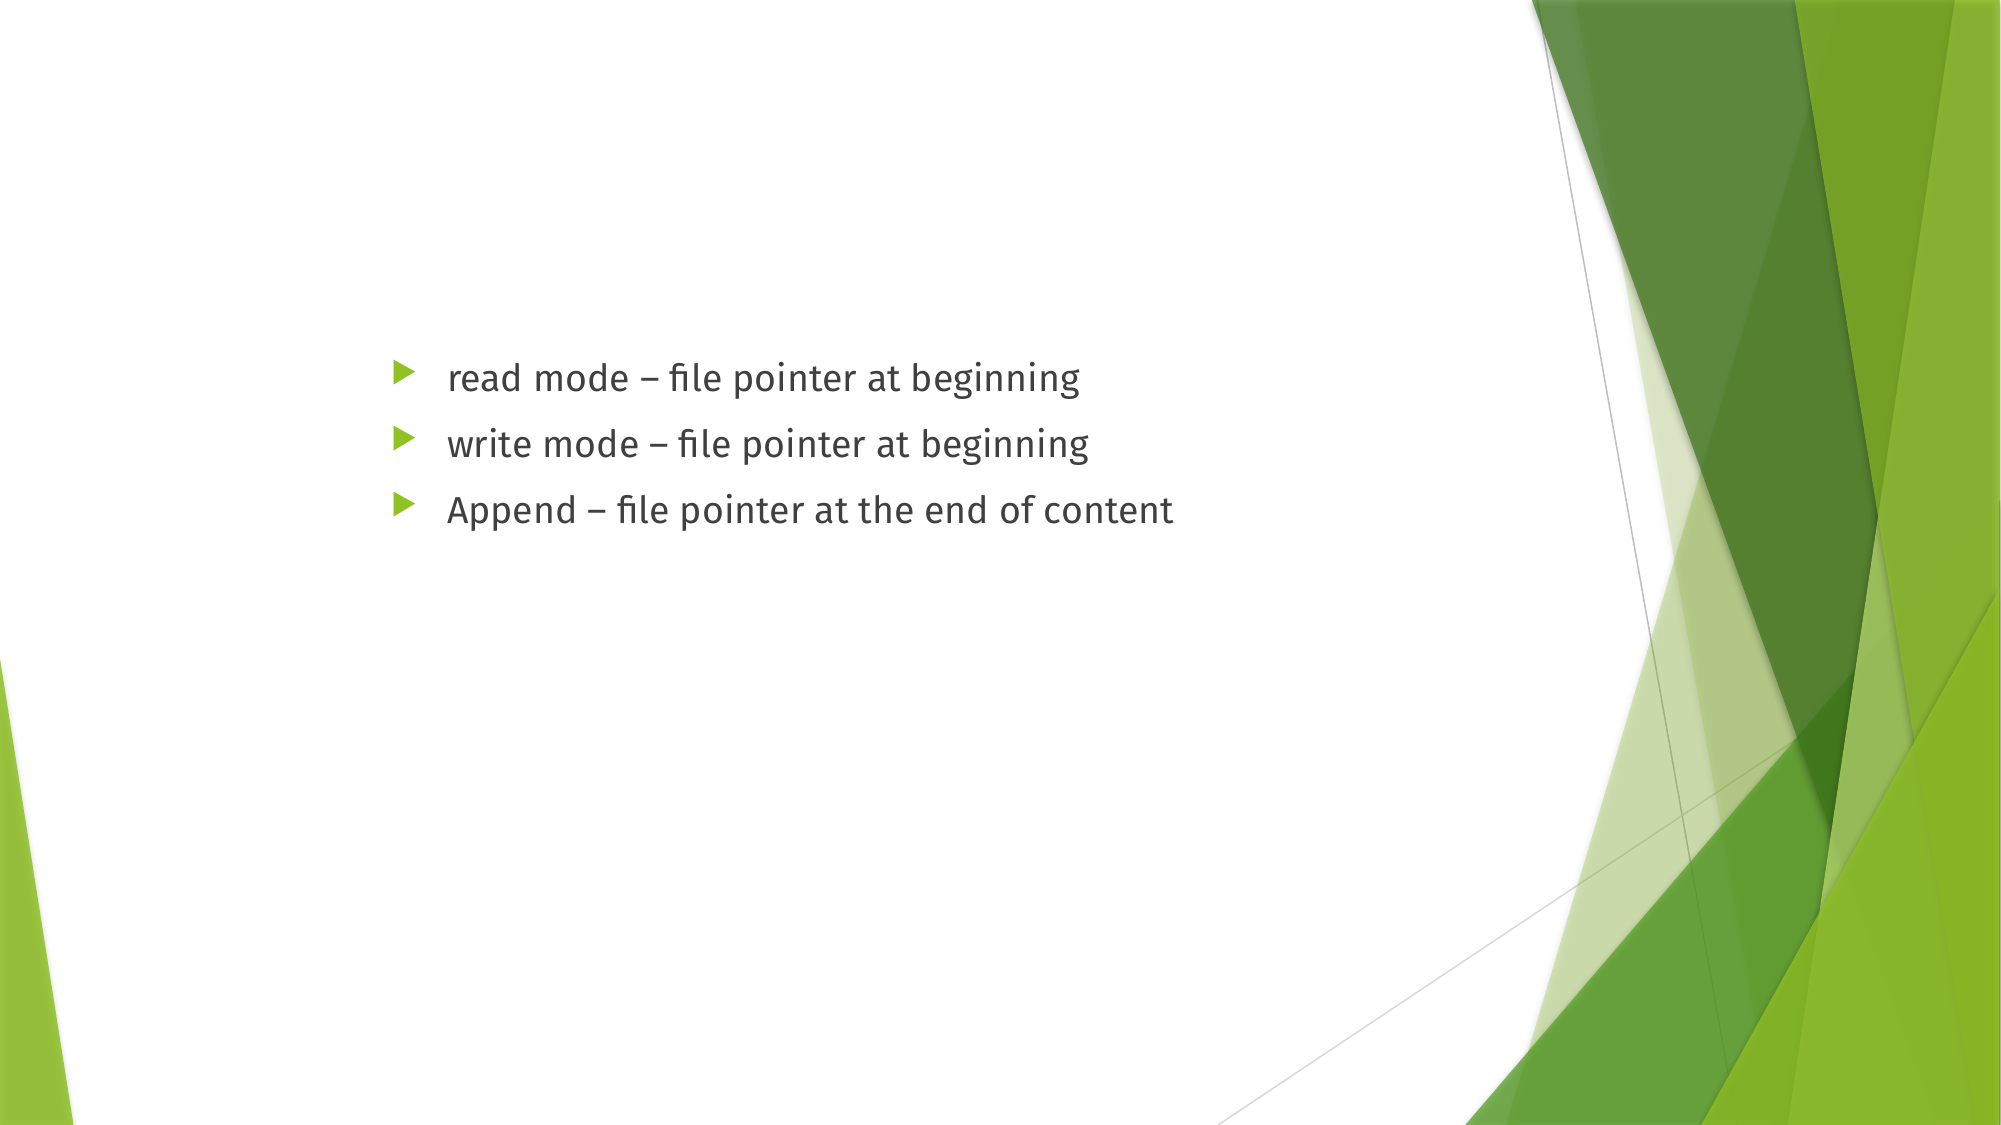

read mode – file pointer at beginning
write mode – file pointer at beginning
Append – file pointer at the end of content